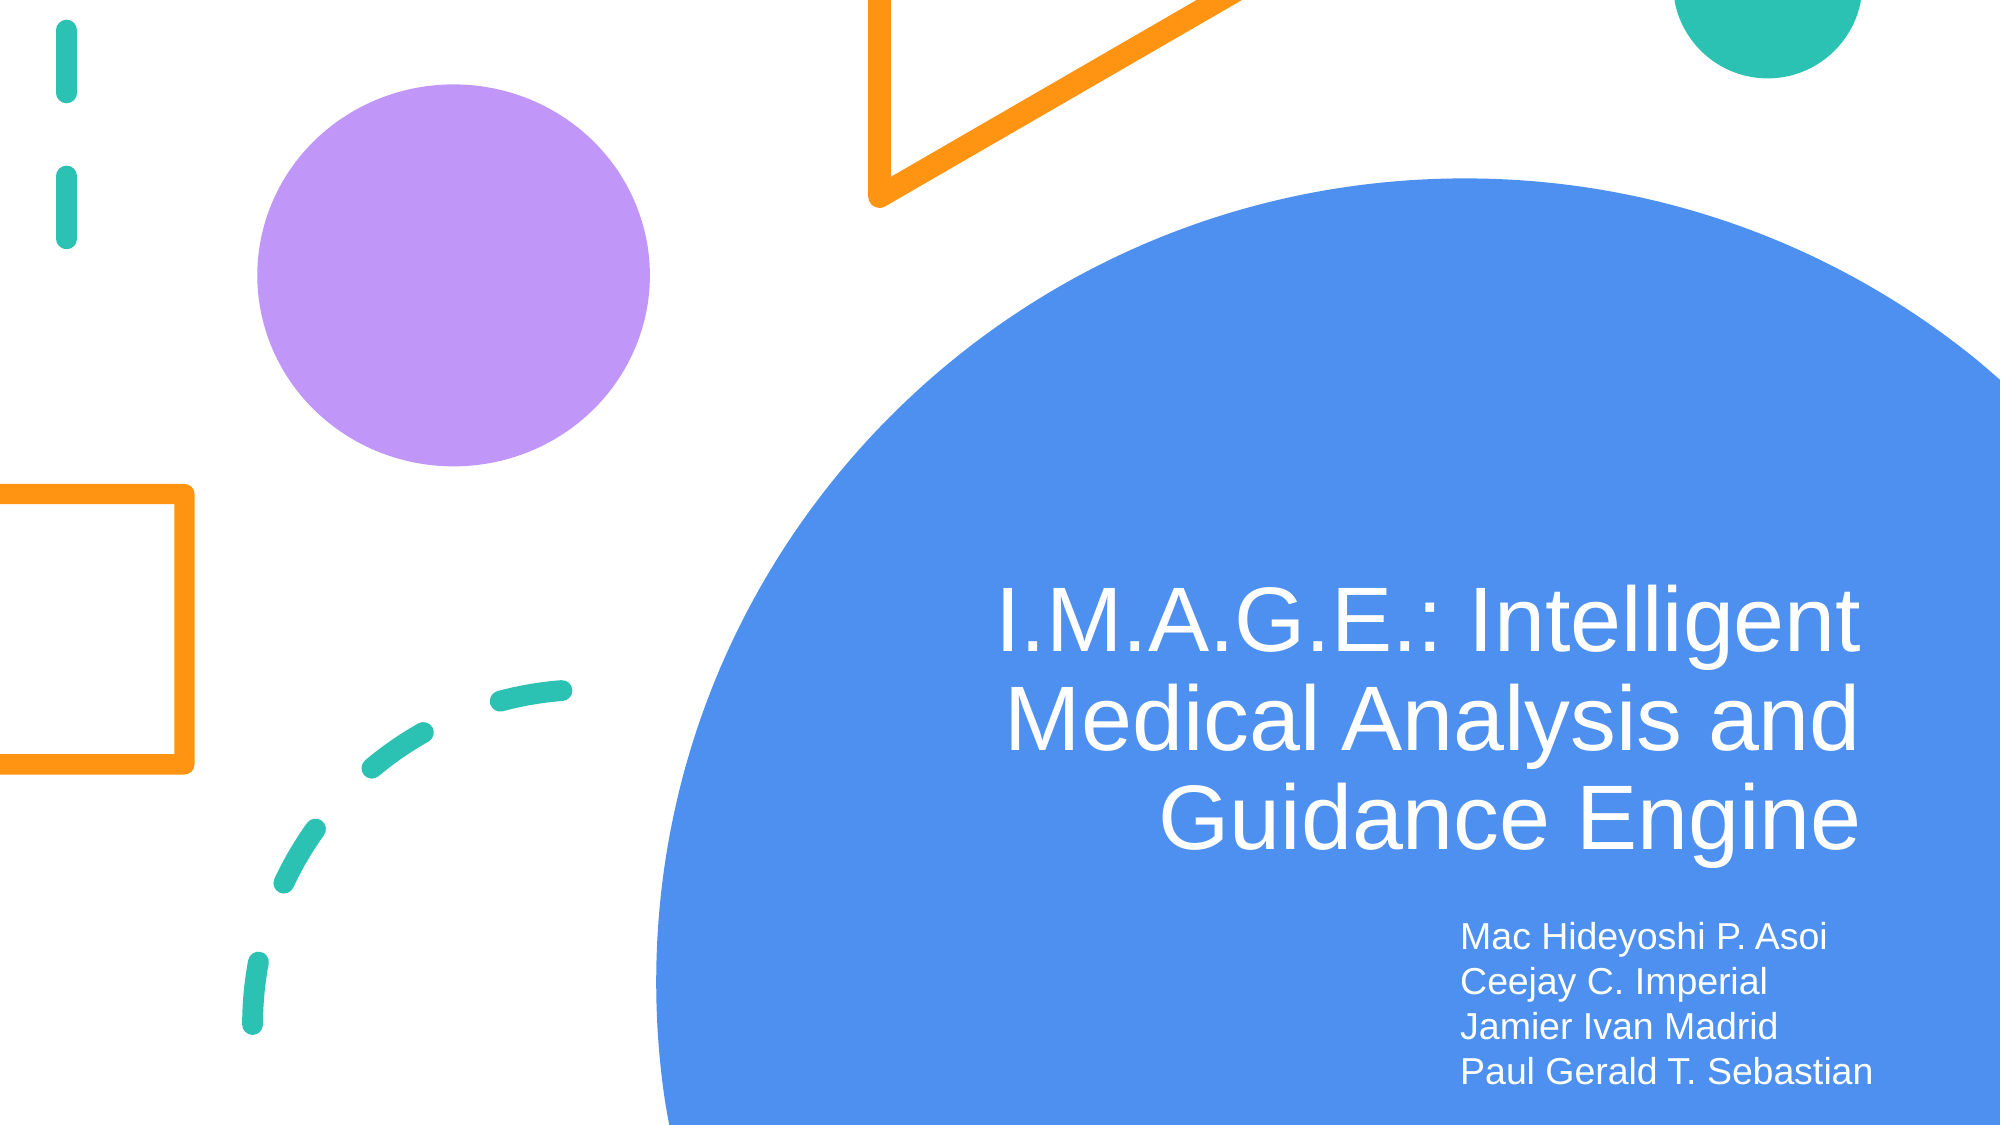

# I.M.A.G.E.: Intelligent Medical Analysis and Guidance Engine
Mac Hideyoshi P. Asoi
Ceejay C. Imperial
Jamier Ivan Madrid
Paul Gerald T. Sebastian